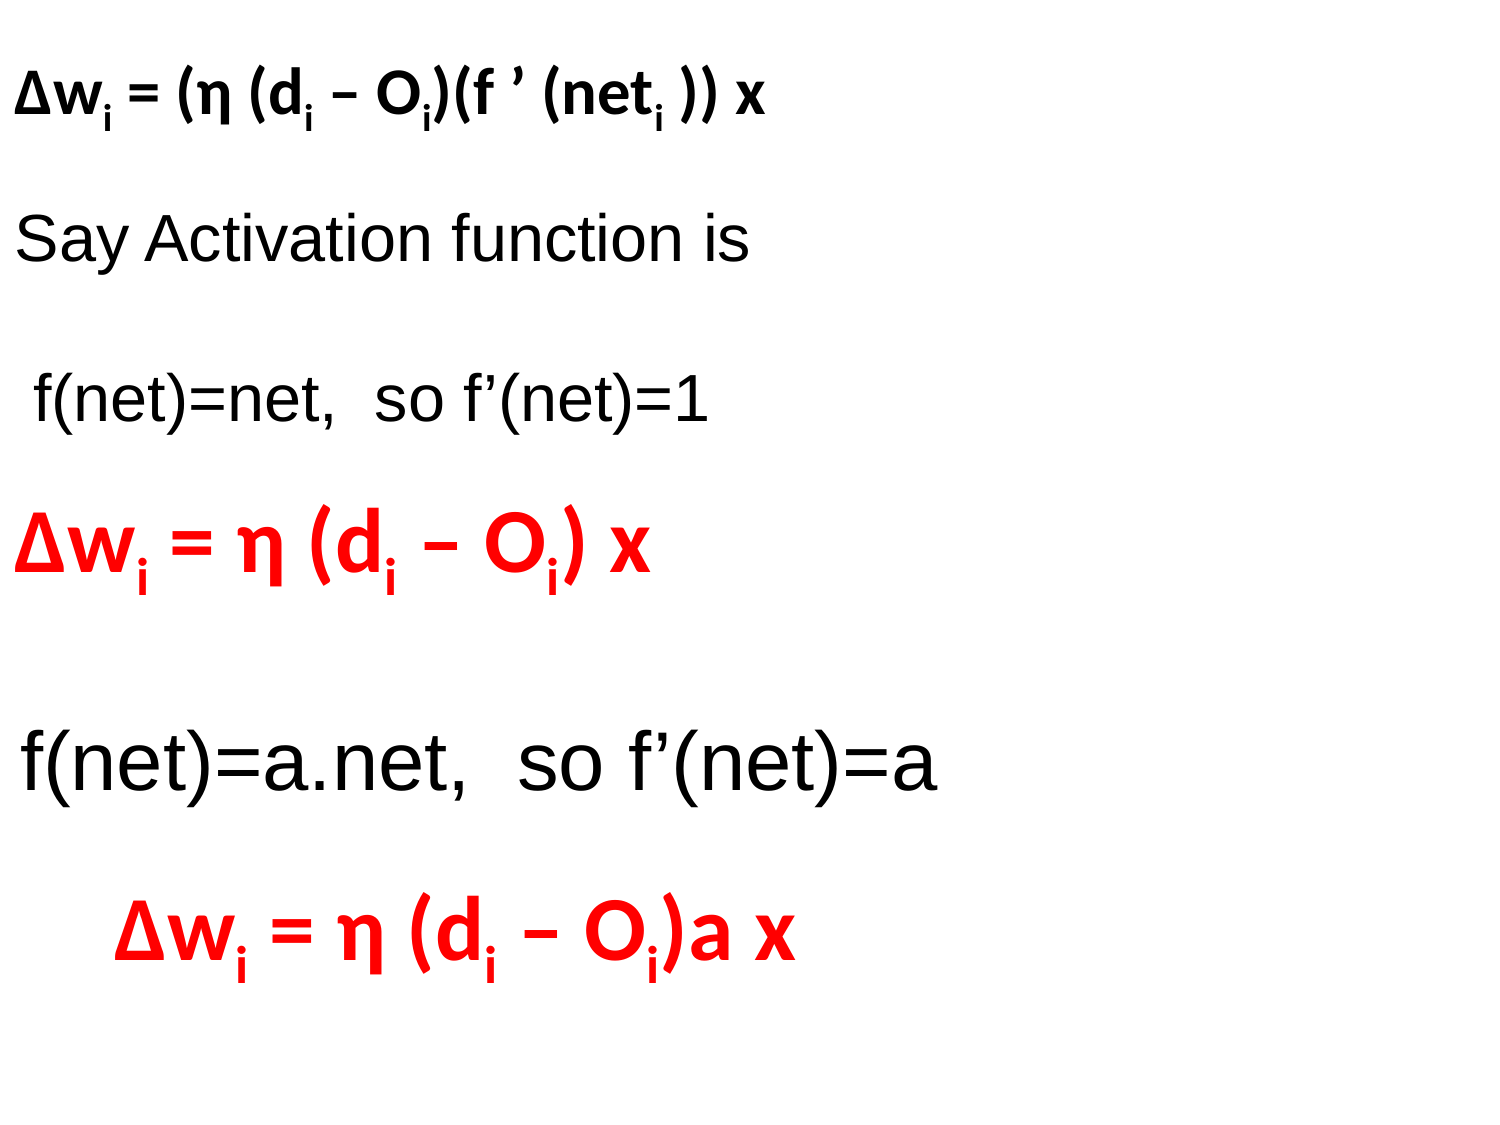

∆wi = (η (di – Oi)(f ’ (neti )) x

Say Activation function is

 f(net)=net,  so f’(net)=1

∆wi = η (di – Oi) x

f(net)=a.net,  so f’(net)=a
∆wi = η (di – Oi)a x